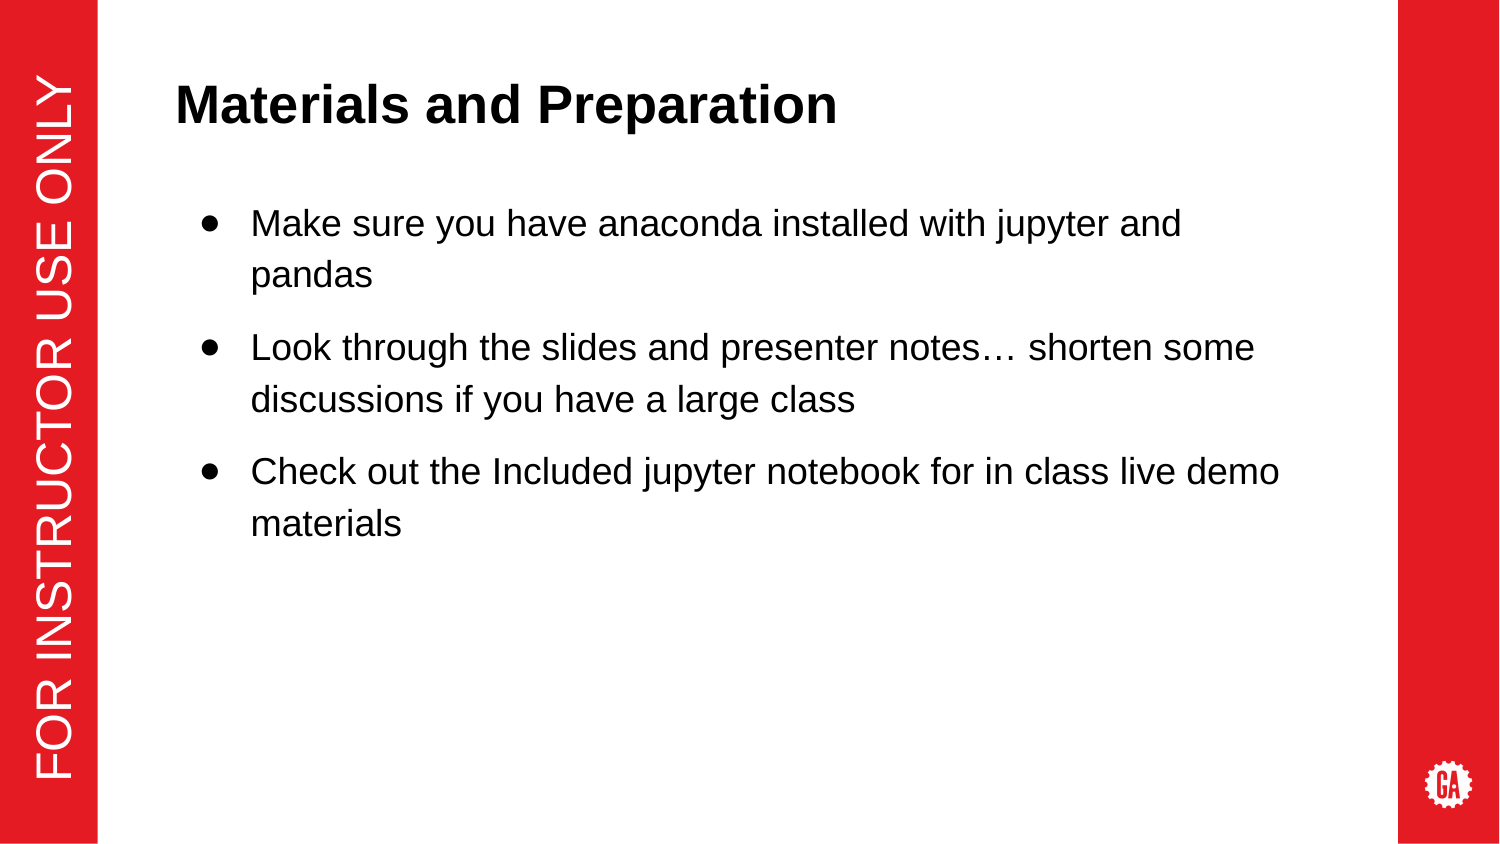

# Materials and Preparation
Make sure you have anaconda installed with jupyter and pandas
Look through the slides and presenter notes… shorten some discussions if you have a large class
Check out the Included jupyter notebook for in class live demo materials